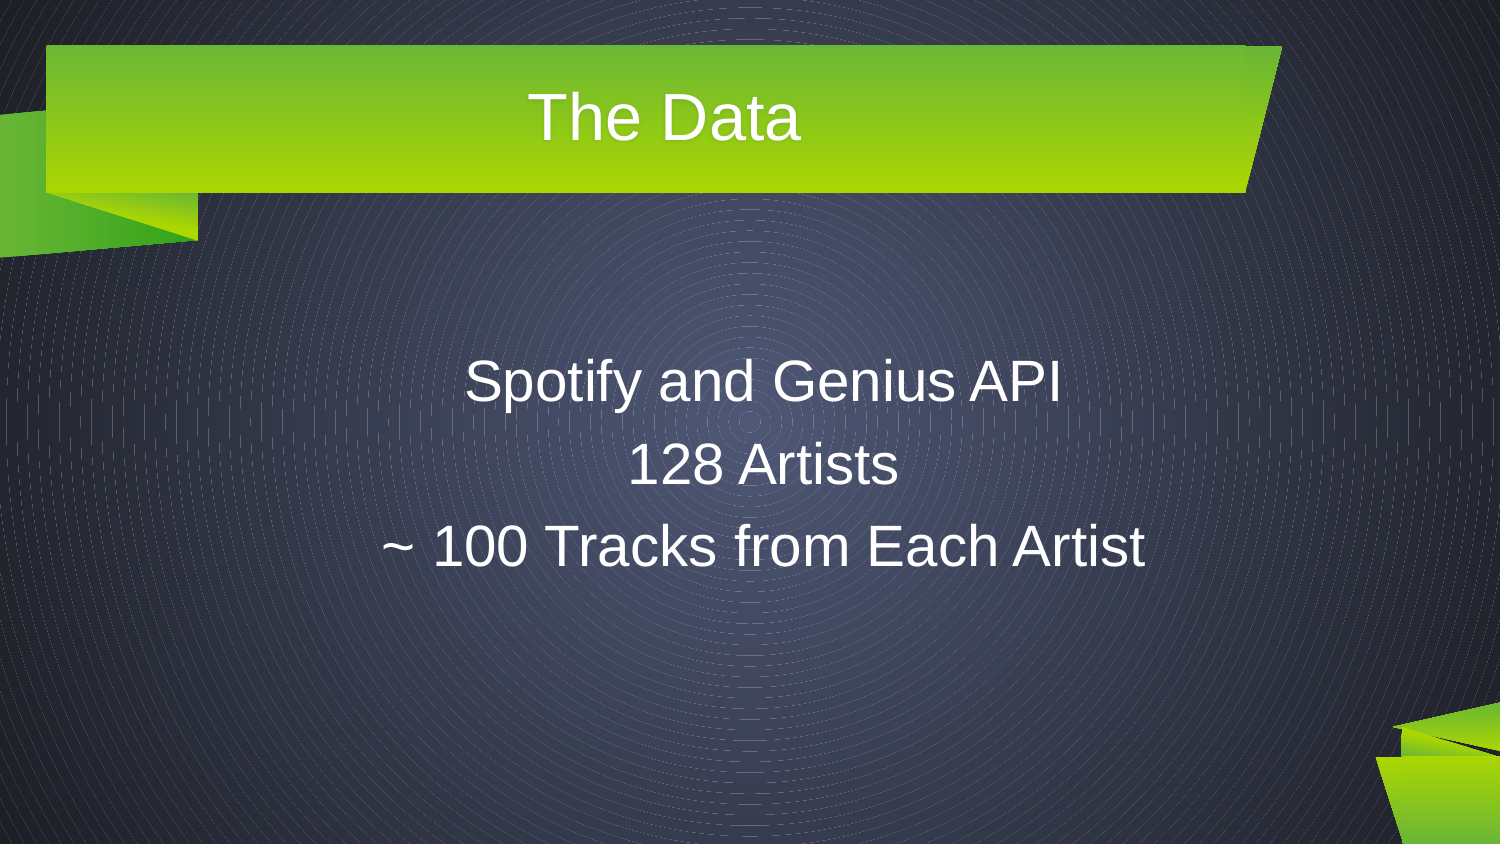

# The Data
Spotify and Genius API
128 Artists
~ 100 Tracks from Each Artist